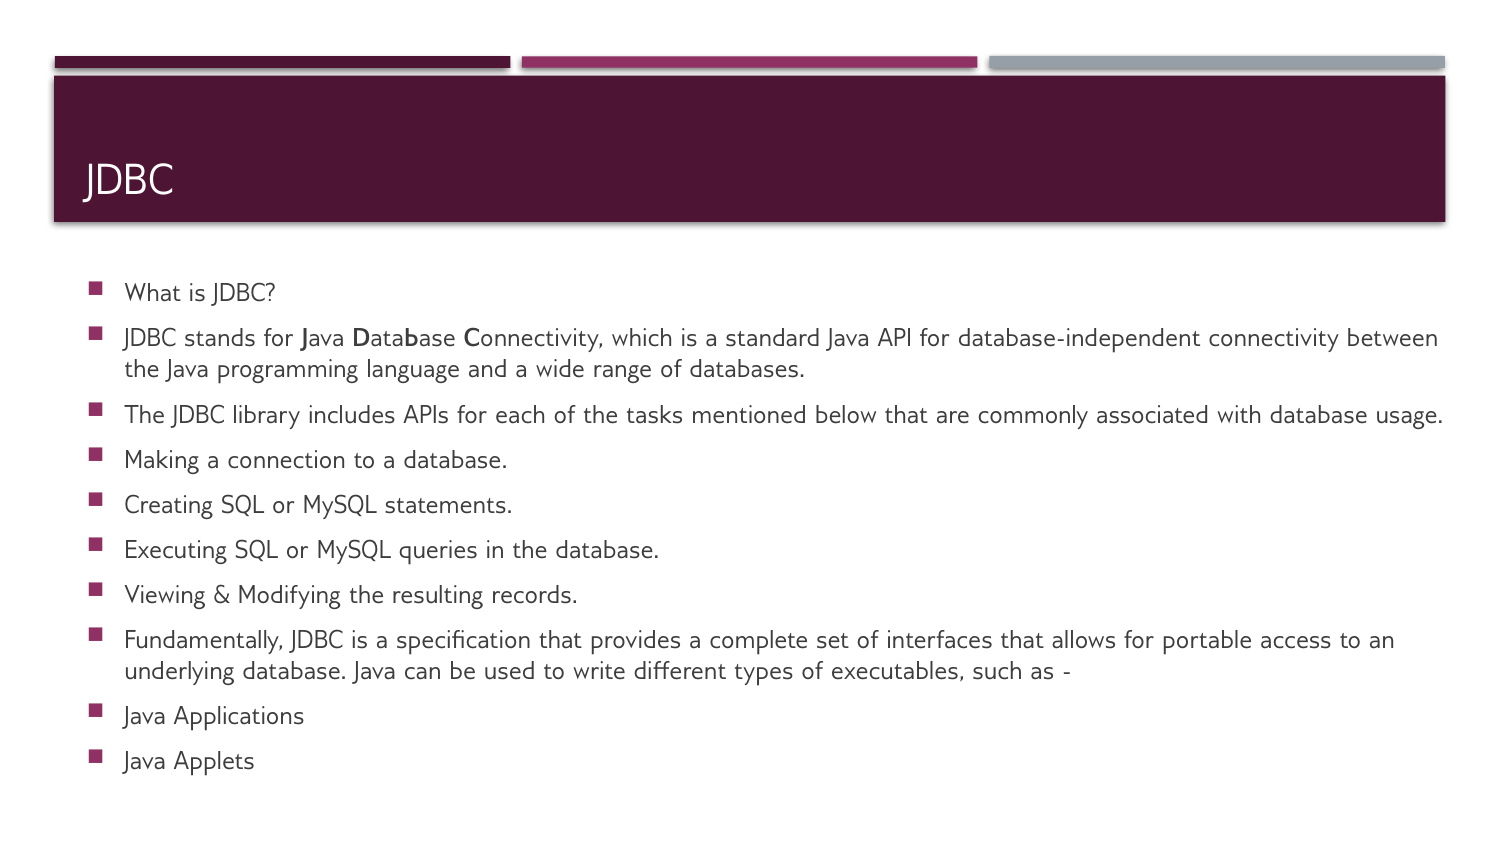

# JDBC
What is JDBC?
JDBC stands for Java Database Connectivity, which is a standard Java API for database-independent connectivity between the Java programming language and a wide range of databases.
The JDBC library includes APIs for each of the tasks mentioned below that are commonly associated with database usage.
Making a connection to a database.
Creating SQL or MySQL statements.
Executing SQL or MySQL queries in the database.
Viewing & Modifying the resulting records.
Fundamentally, JDBC is a specification that provides a complete set of interfaces that allows for portable access to an underlying database. Java can be used to write different types of executables, such as −
Java Applications
Java Applets